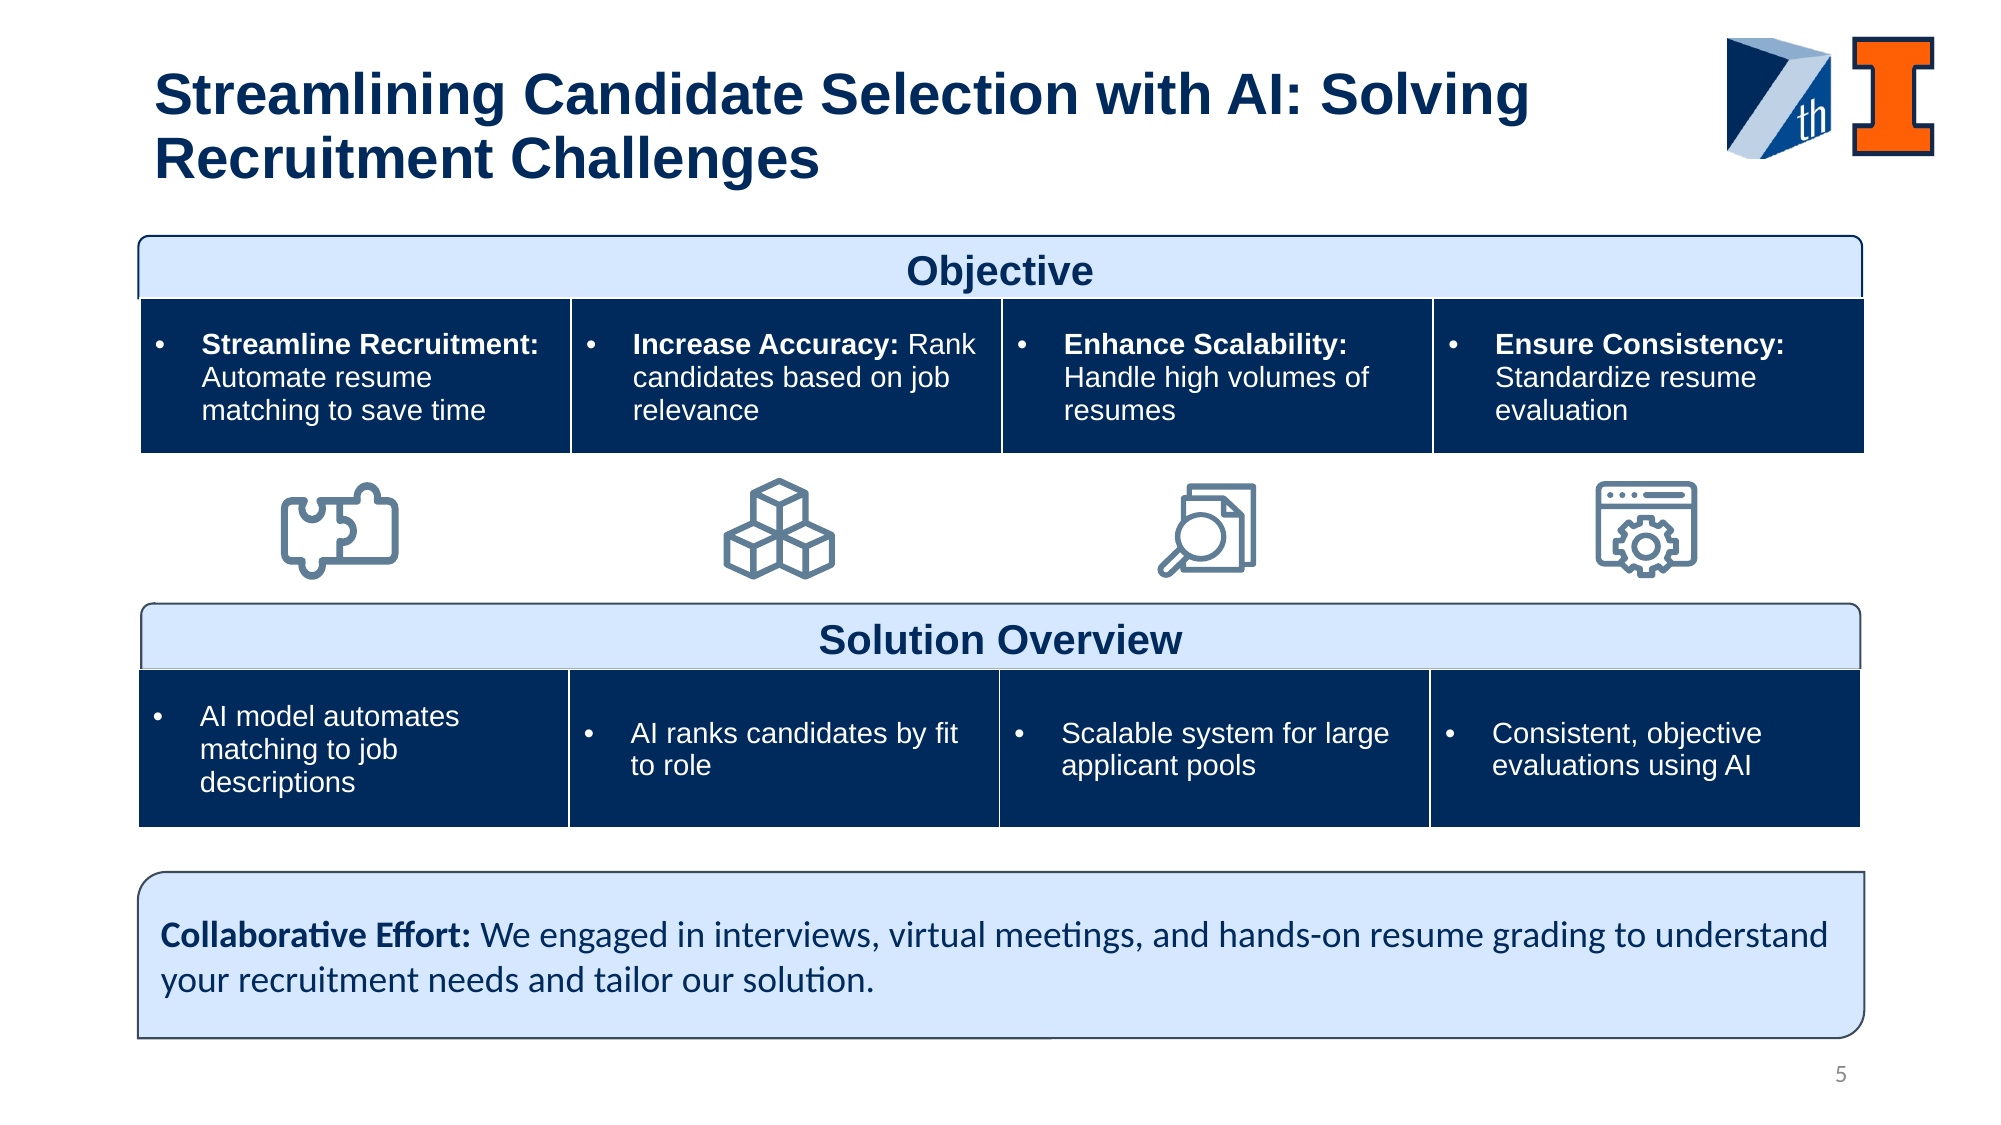

Streamlining Candidate Selection with AI: Solving Recruitment Challenges
Objective
| Streamline Recruitment: Automate resume matching to save time | Increase Accuracy: Rank candidates based on job relevance | Enhance Scalability: Handle high volumes of resumes | Ensure Consistency: Standardize resume evaluation |
| --- | --- | --- | --- |

Solution Overview
| AI model automates matching to job descriptions | AI ranks candidates by fit to role | Scalable system for large applicant pools | Consistent, objective evaluations using AI |
| --- | --- | --- | --- |
Collaborative Effort: We engaged in interviews, virtual meetings, and hands-on resume grading to understand your recruitment needs and tailor our solution.
5